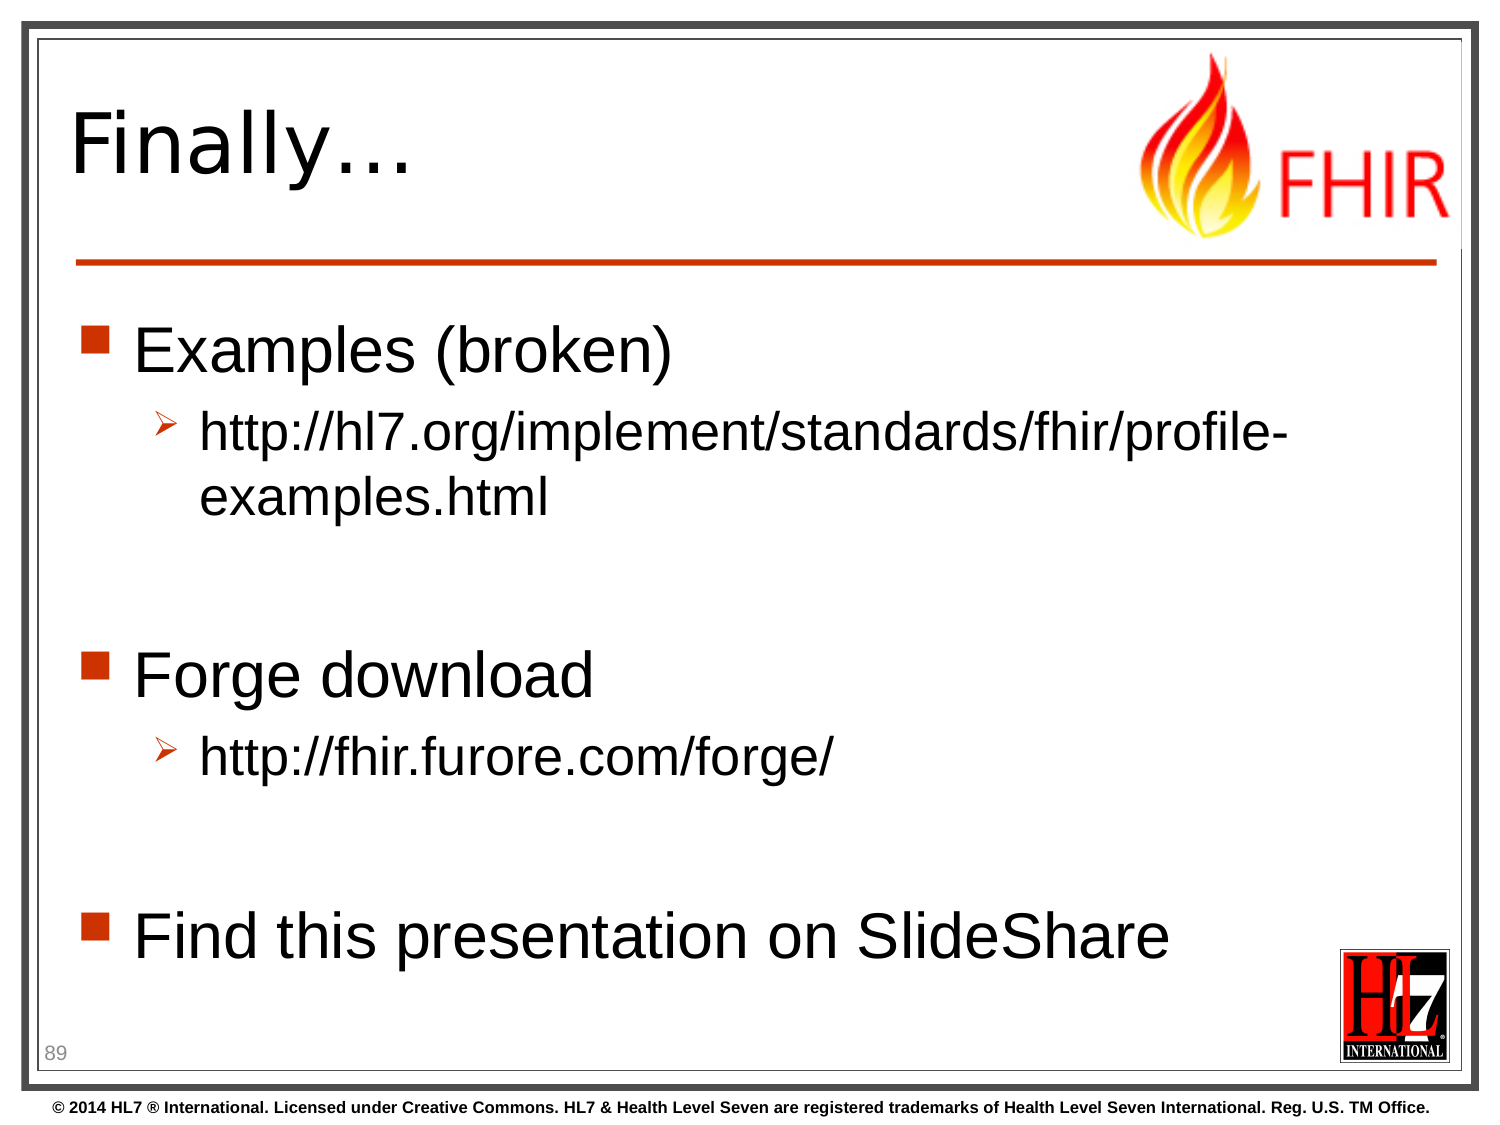

# Finally…
Examples (broken)
http://hl7.org/implement/standards/fhir/profile-examples.html

Forge download
http://fhir.furore.com/forge/

Find this presentation on SlideShare

89